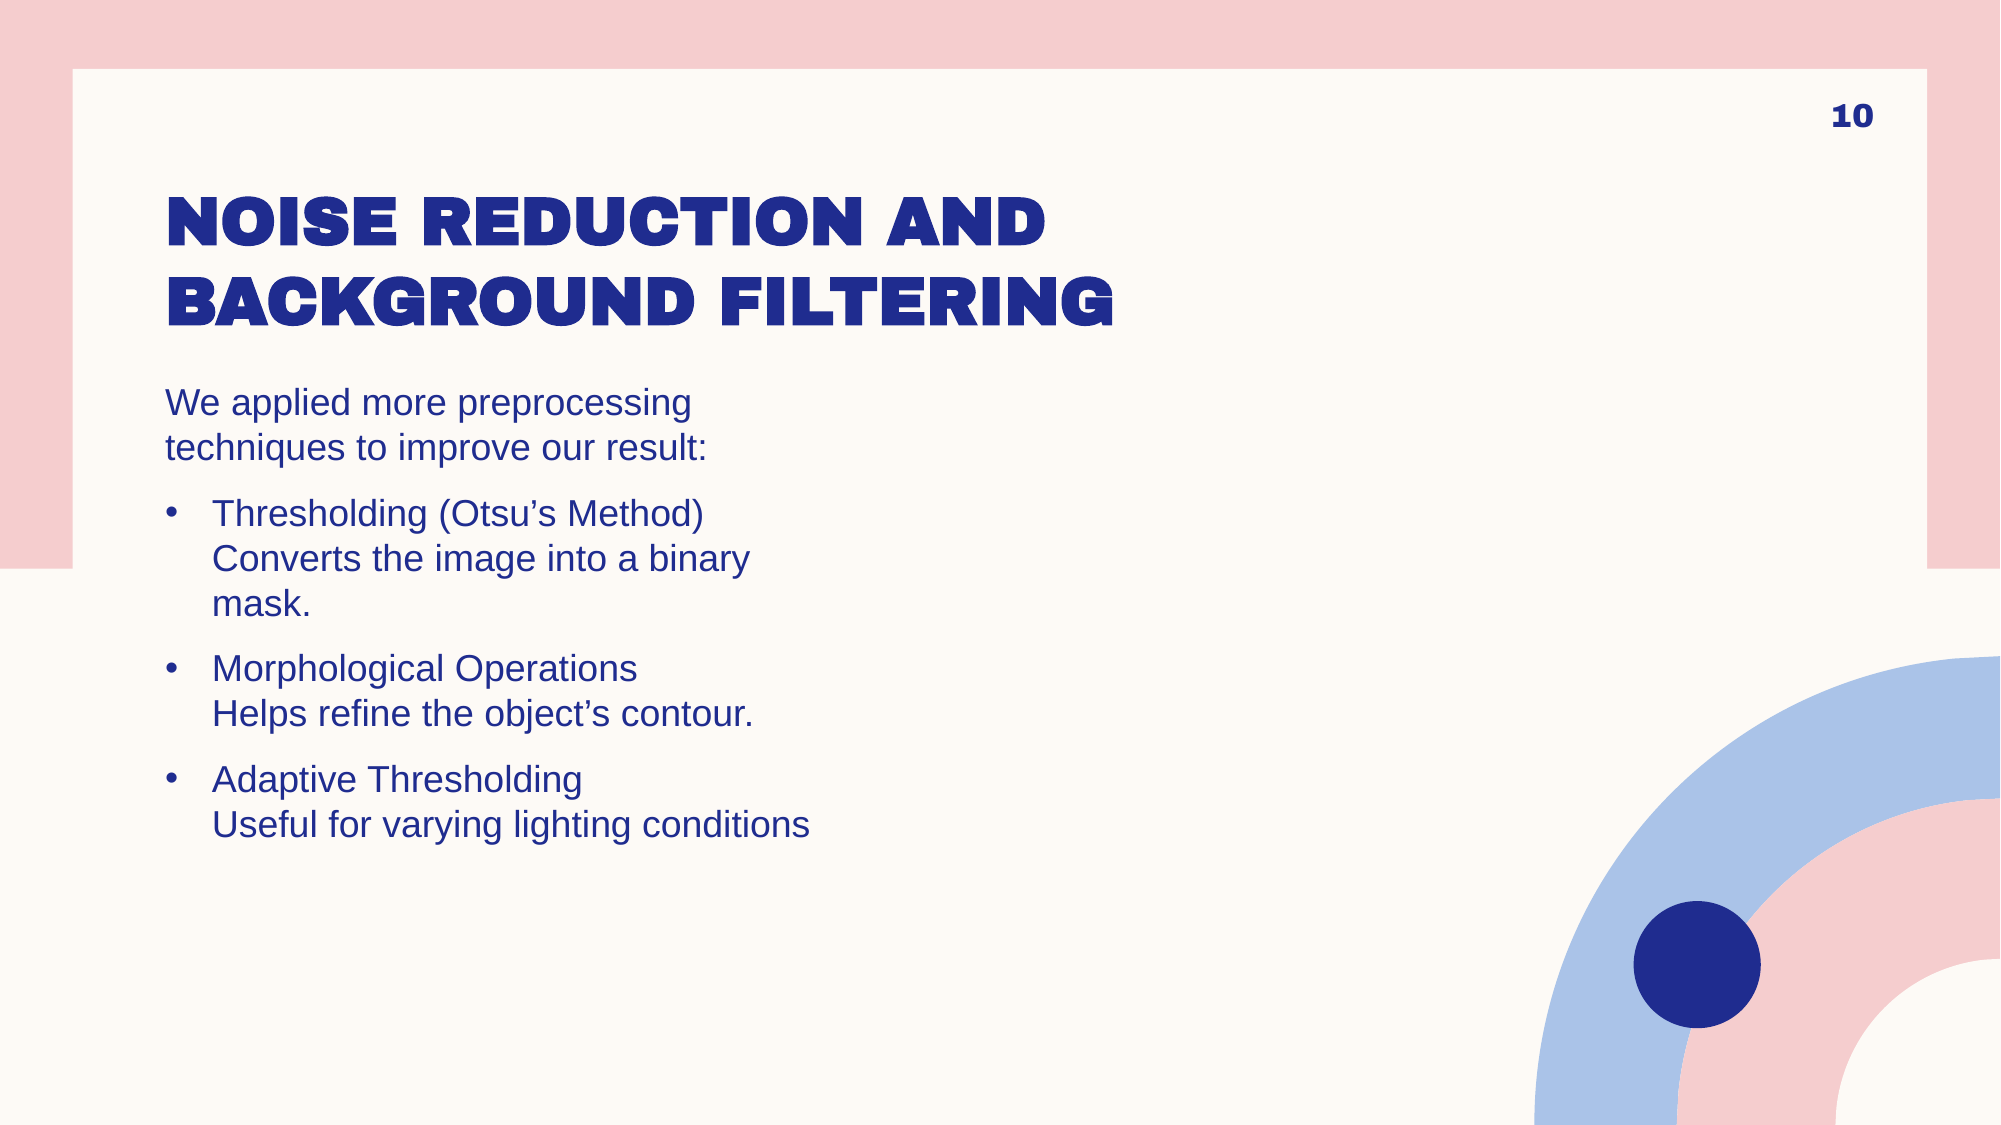

10
# Noise reduction and background filtering
We applied more preprocessing techniques to improve our result:
Thresholding (Otsu’s Method) Converts the image into a binary mask.
Morphological Operations             Helps refine the object’s contour.
Adaptive Thresholding                  Useful for varying lighting conditions